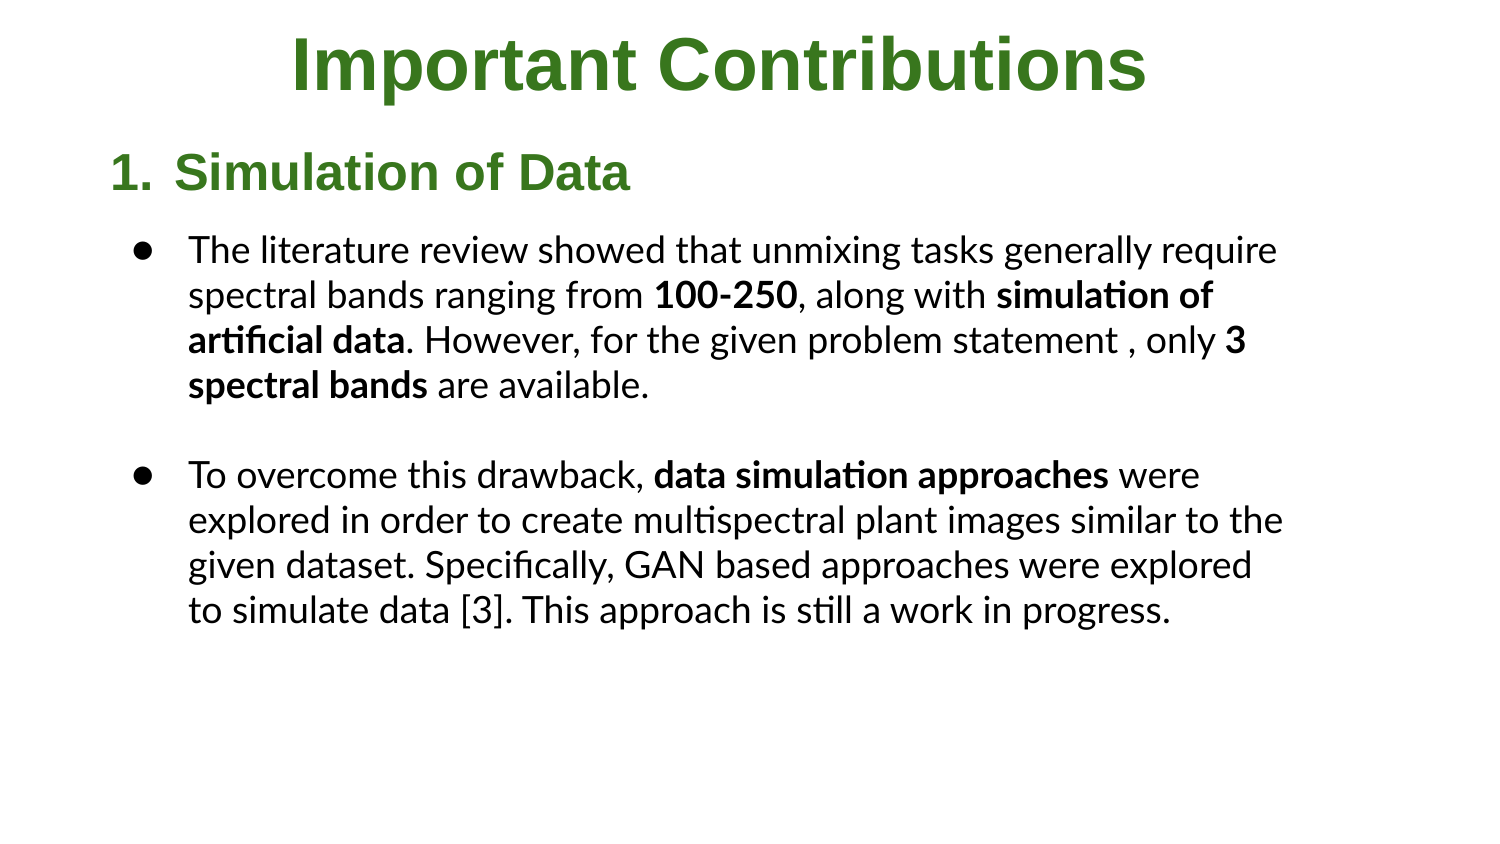

Important Contributions
Simulation of Data
The literature review showed that unmixing tasks generally require spectral bands ranging from 100-250, along with simulation of artificial data. However, for the given problem statement , only 3 spectral bands are available.

To overcome this drawback, data simulation approaches were explored in order to create multispectral plant images similar to the given dataset. Specifically, GAN based approaches were explored to simulate data [3]. This approach is still a work in progress.